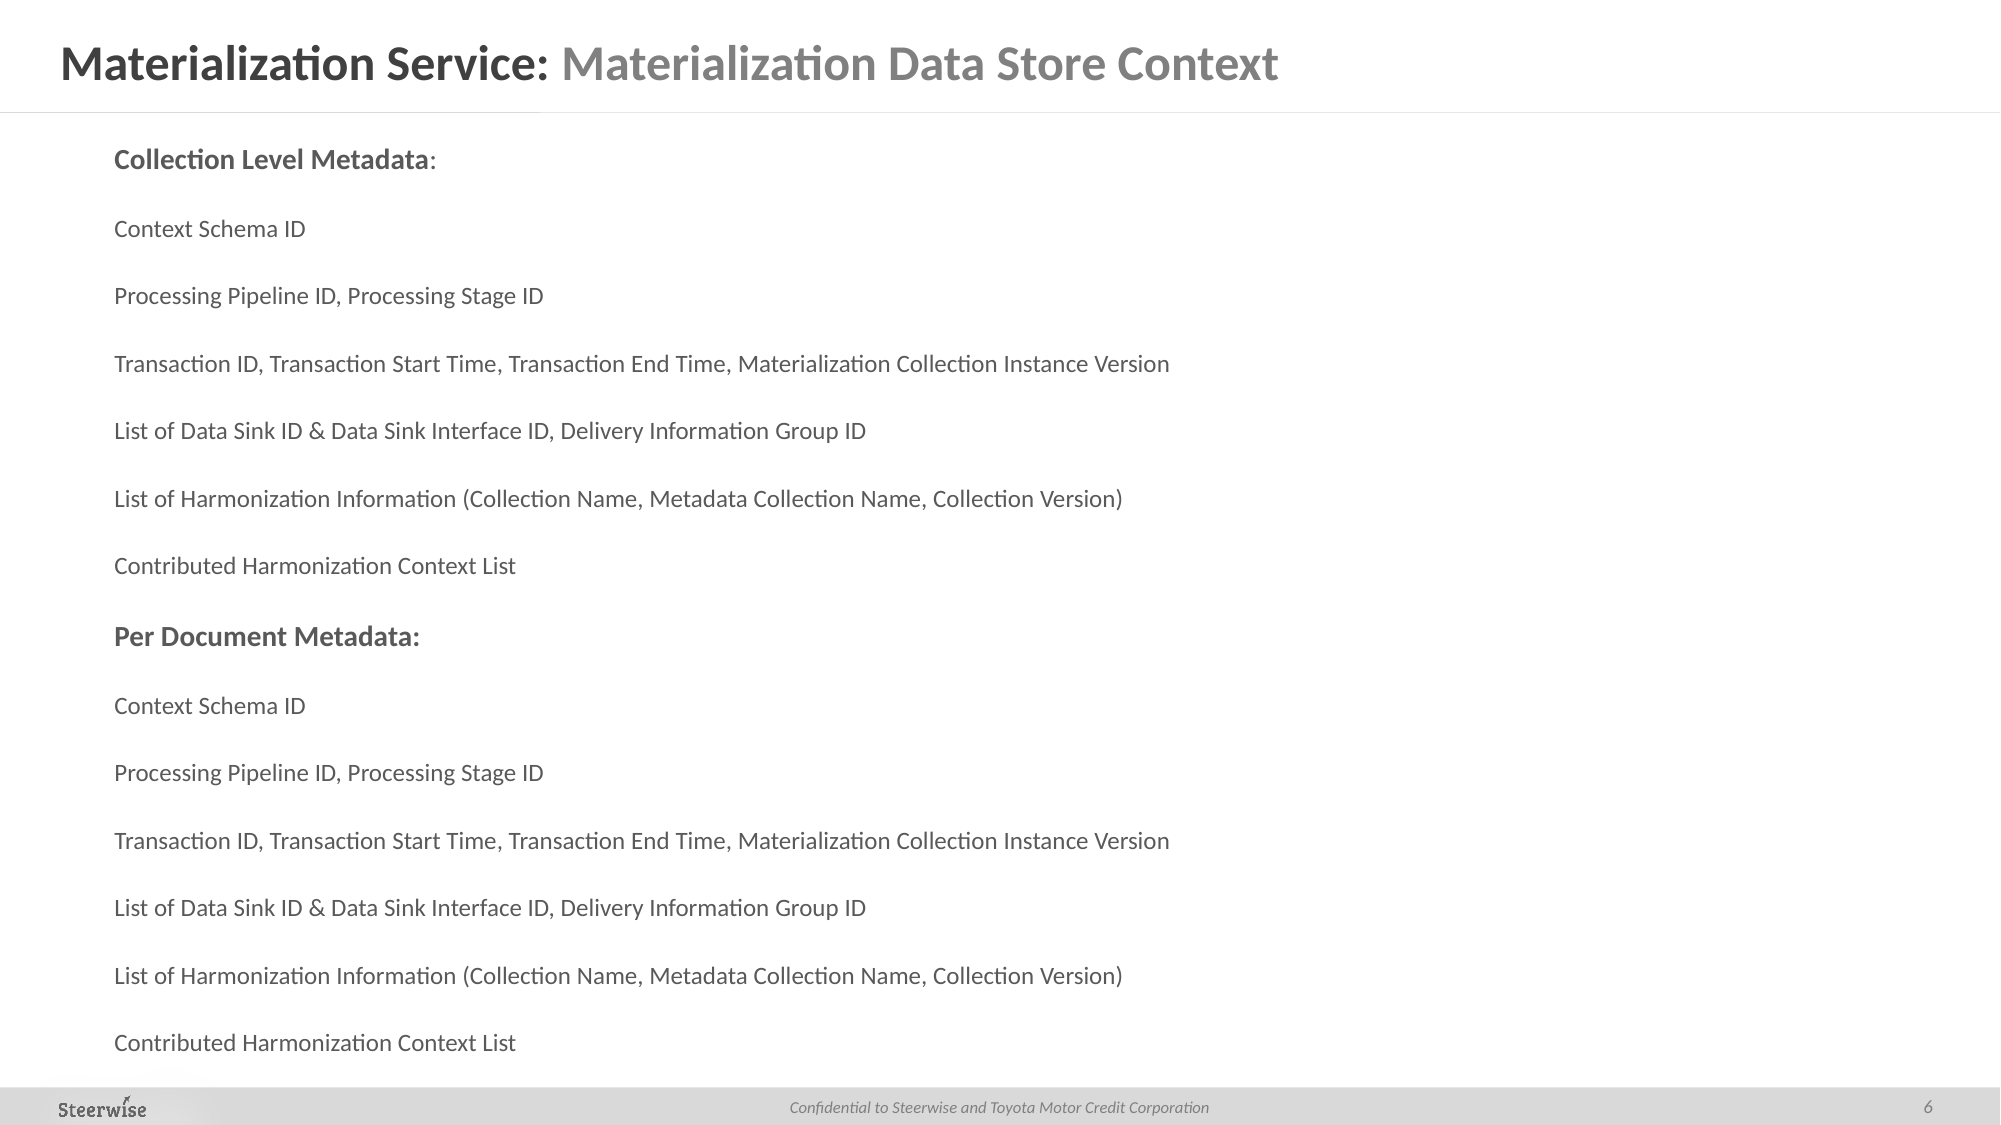

# Materialization Service: Materialization Data Store Context
Collection Level Metadata:
Context Schema ID
Processing Pipeline ID, Processing Stage ID
Transaction ID, Transaction Start Time, Transaction End Time, Materialization Collection Instance Version
List of Data Sink ID & Data Sink Interface ID, Delivery Information Group ID
List of Harmonization Information (Collection Name, Metadata Collection Name, Collection Version)
Contributed Harmonization Context List
Per Document Metadata:
Context Schema ID
Processing Pipeline ID, Processing Stage ID
Transaction ID, Transaction Start Time, Transaction End Time, Materialization Collection Instance Version
List of Data Sink ID & Data Sink Interface ID, Delivery Information Group ID
List of Harmonization Information (Collection Name, Metadata Collection Name, Collection Version)
Contributed Harmonization Context List

6